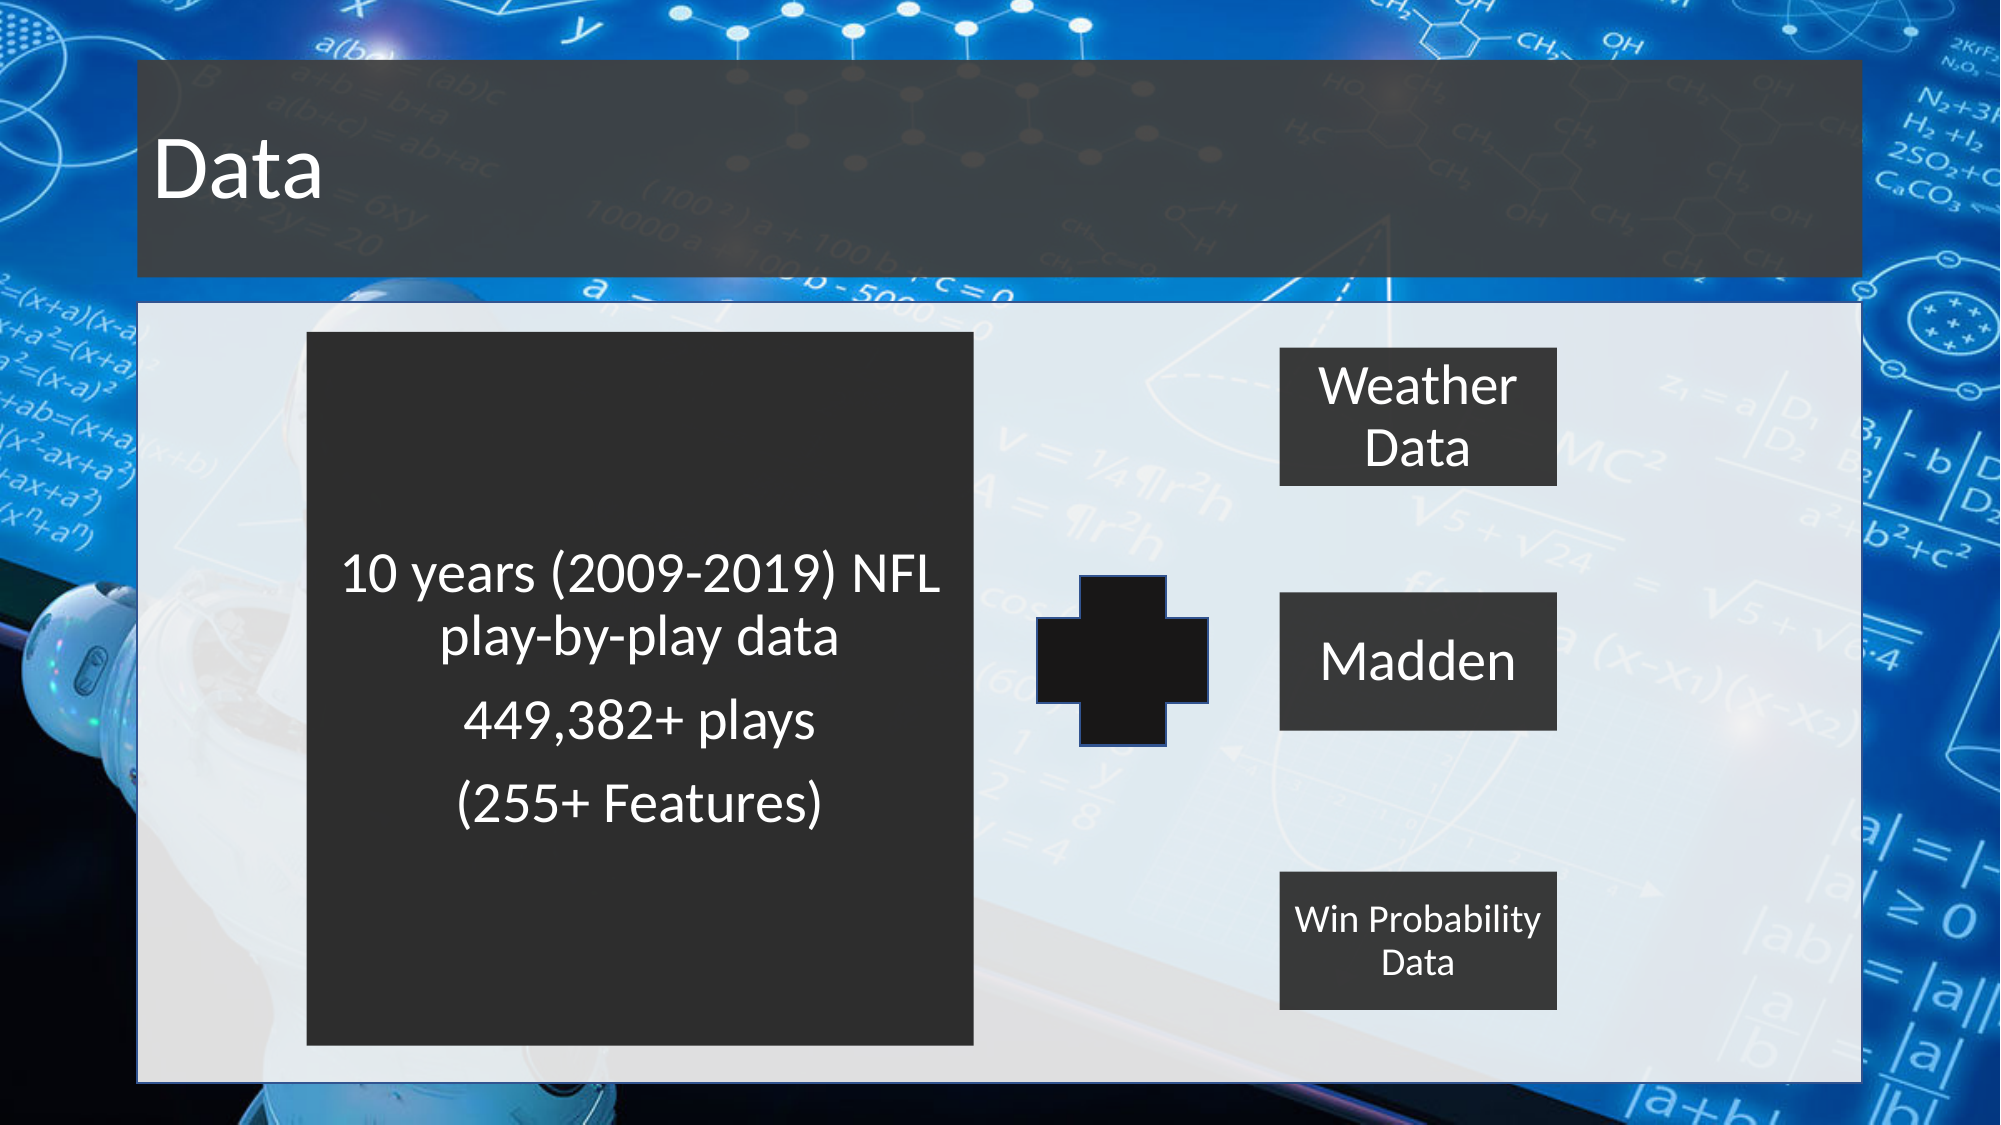

# Data

10 years (2009-2019) NFL play-by-play data
449,382+ plays
(255+ Features)
Weather Data

Madden
Win Probability Data